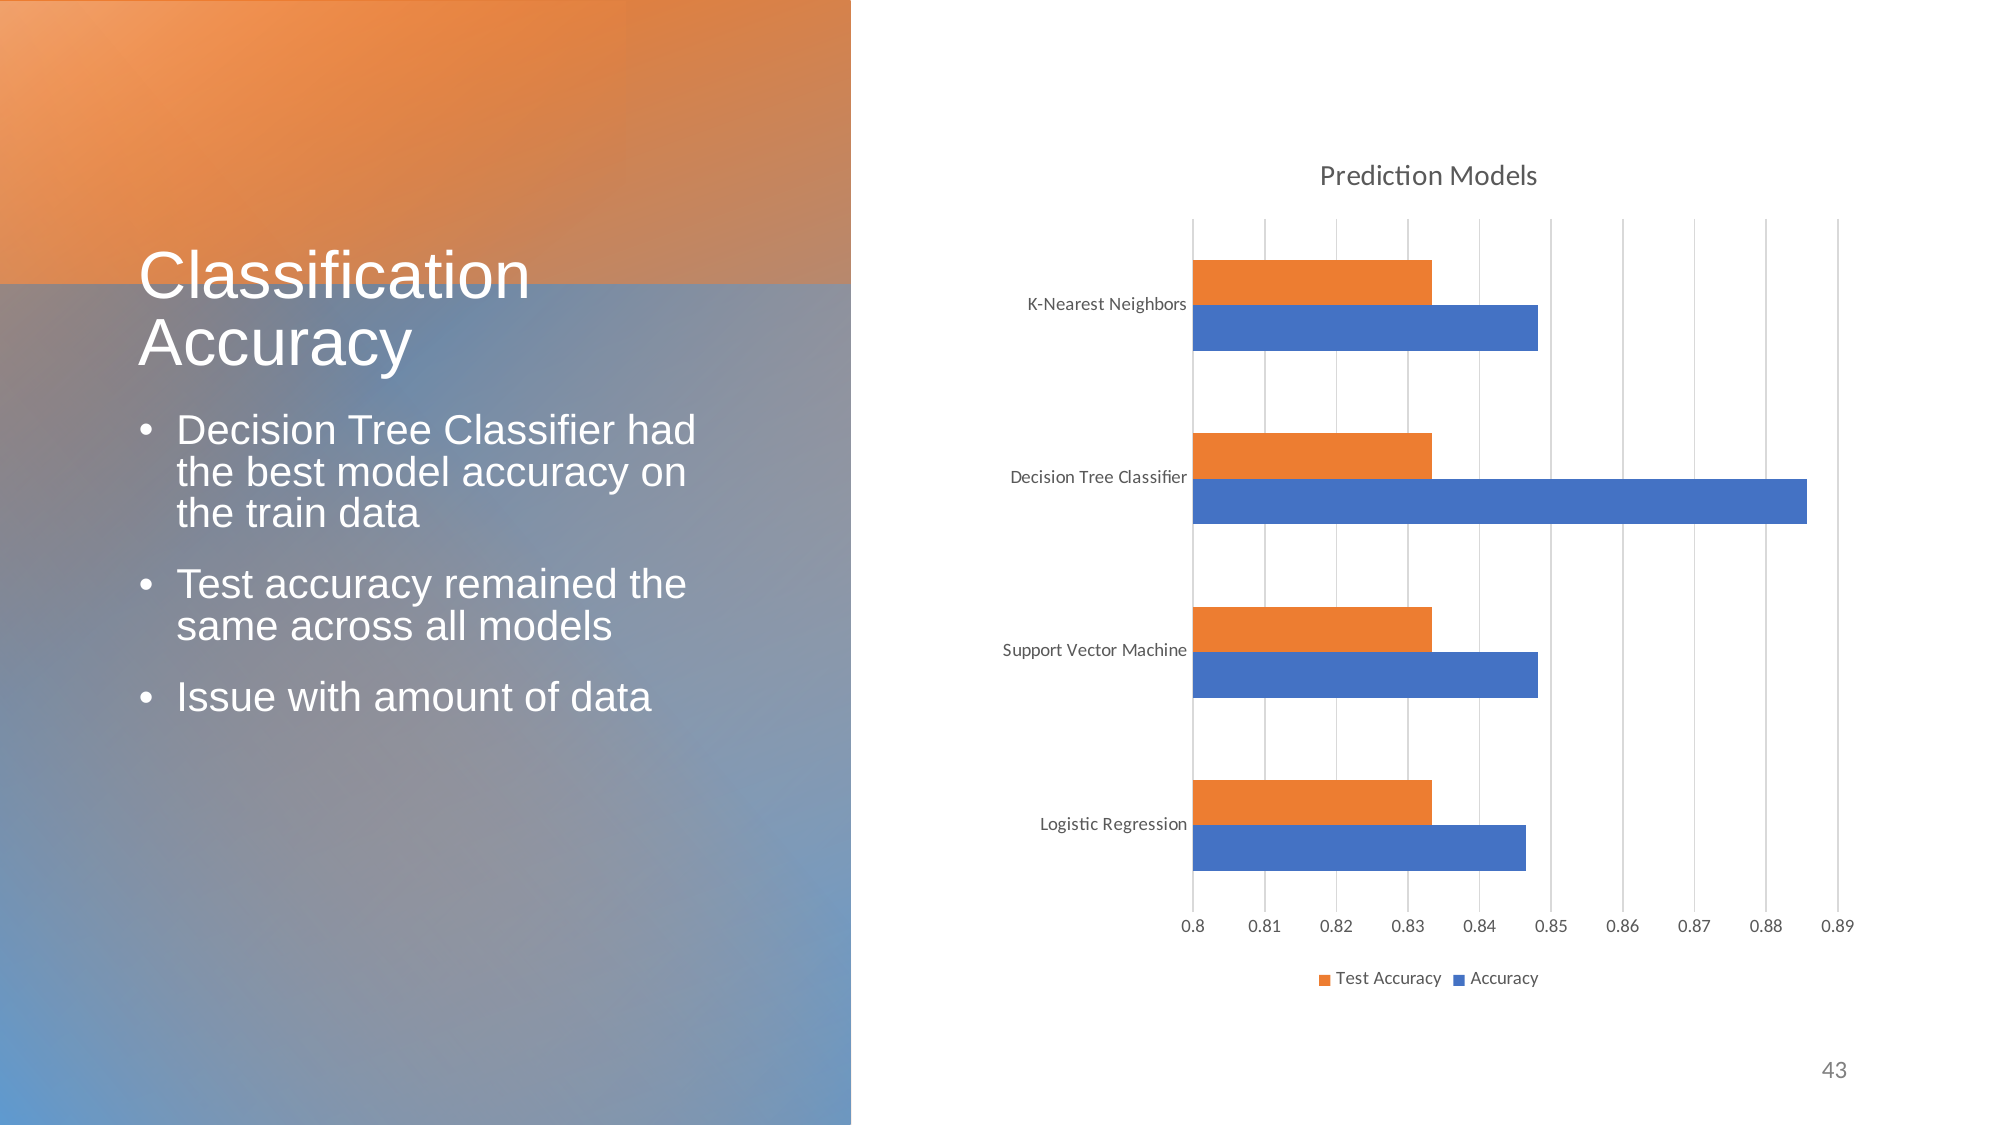

Classification Accuracy

### Chart: Prediction Models

| Category | Accuracy | Test Accuracy |
|---|---|---|
| Logistic Regression | 0.846428571428571 | 0.833333333333333 |
| Support Vector Machine | 0.848214285714285 | 0.833333333333333 |
| Decision Tree Classifier | 0.885714285714285 | 0.833333333333333 |
| K-Nearest Neighbors | 0.848214285714285 | 0.833333333333333 |
Decision Tree Classifier had the best model accuracy on the train data
Test accuracy remained the same across all models
Issue with amount of data
43